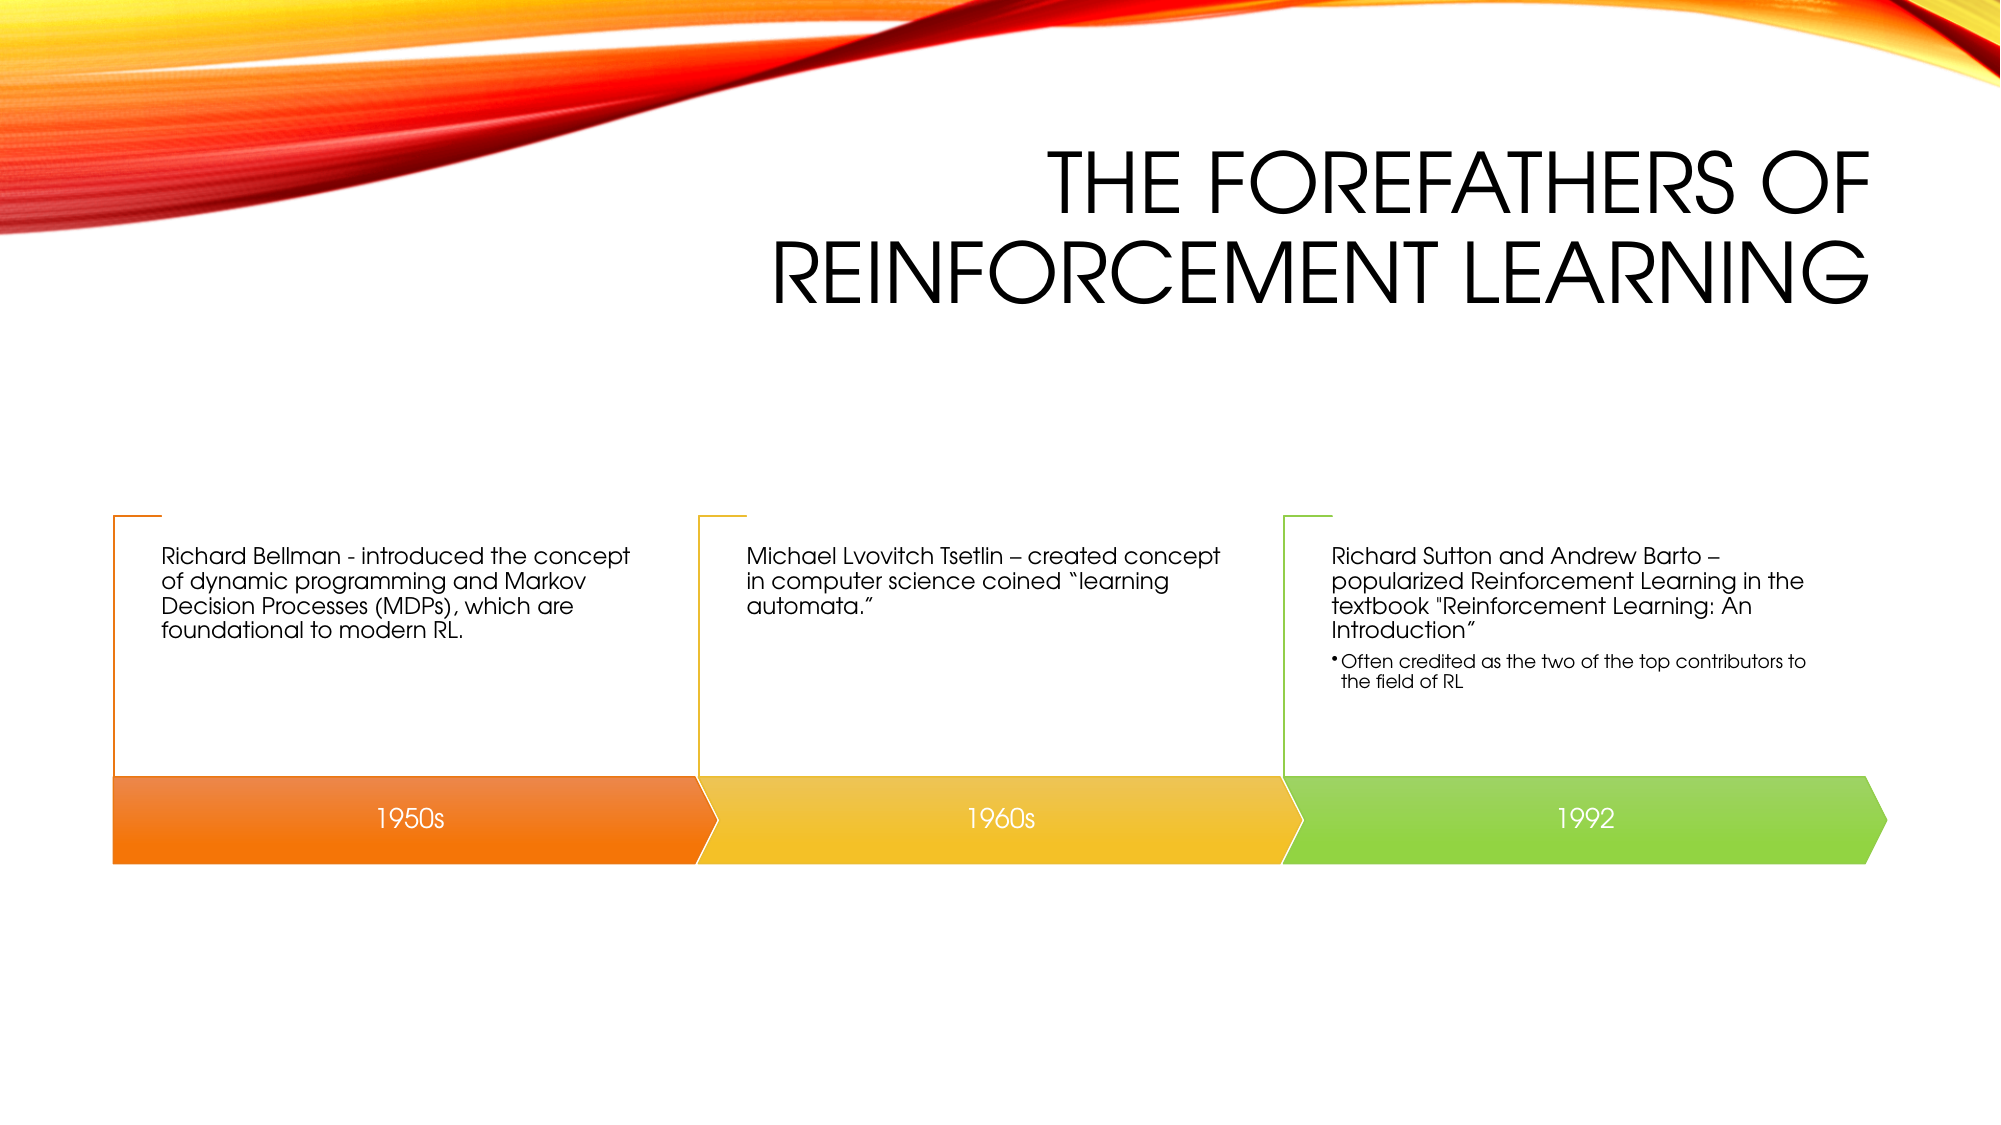

# The Forefathers of Reinforcement Learning
1950s
Richard Bellman - introduced the concept of dynamic programming and Markov Decision Processes (MDPs), which are foundational to modern RL.
1960s
Michael Lvovitch Tsetlin – created concept in computer science coined “learning automata.”
1992
Richard Sutton and Andrew Barto – popularized Reinforcement Learning in the textbook "Reinforcement Learning: An Introduction”
Often credited as the two of the top contributors to the field of RL